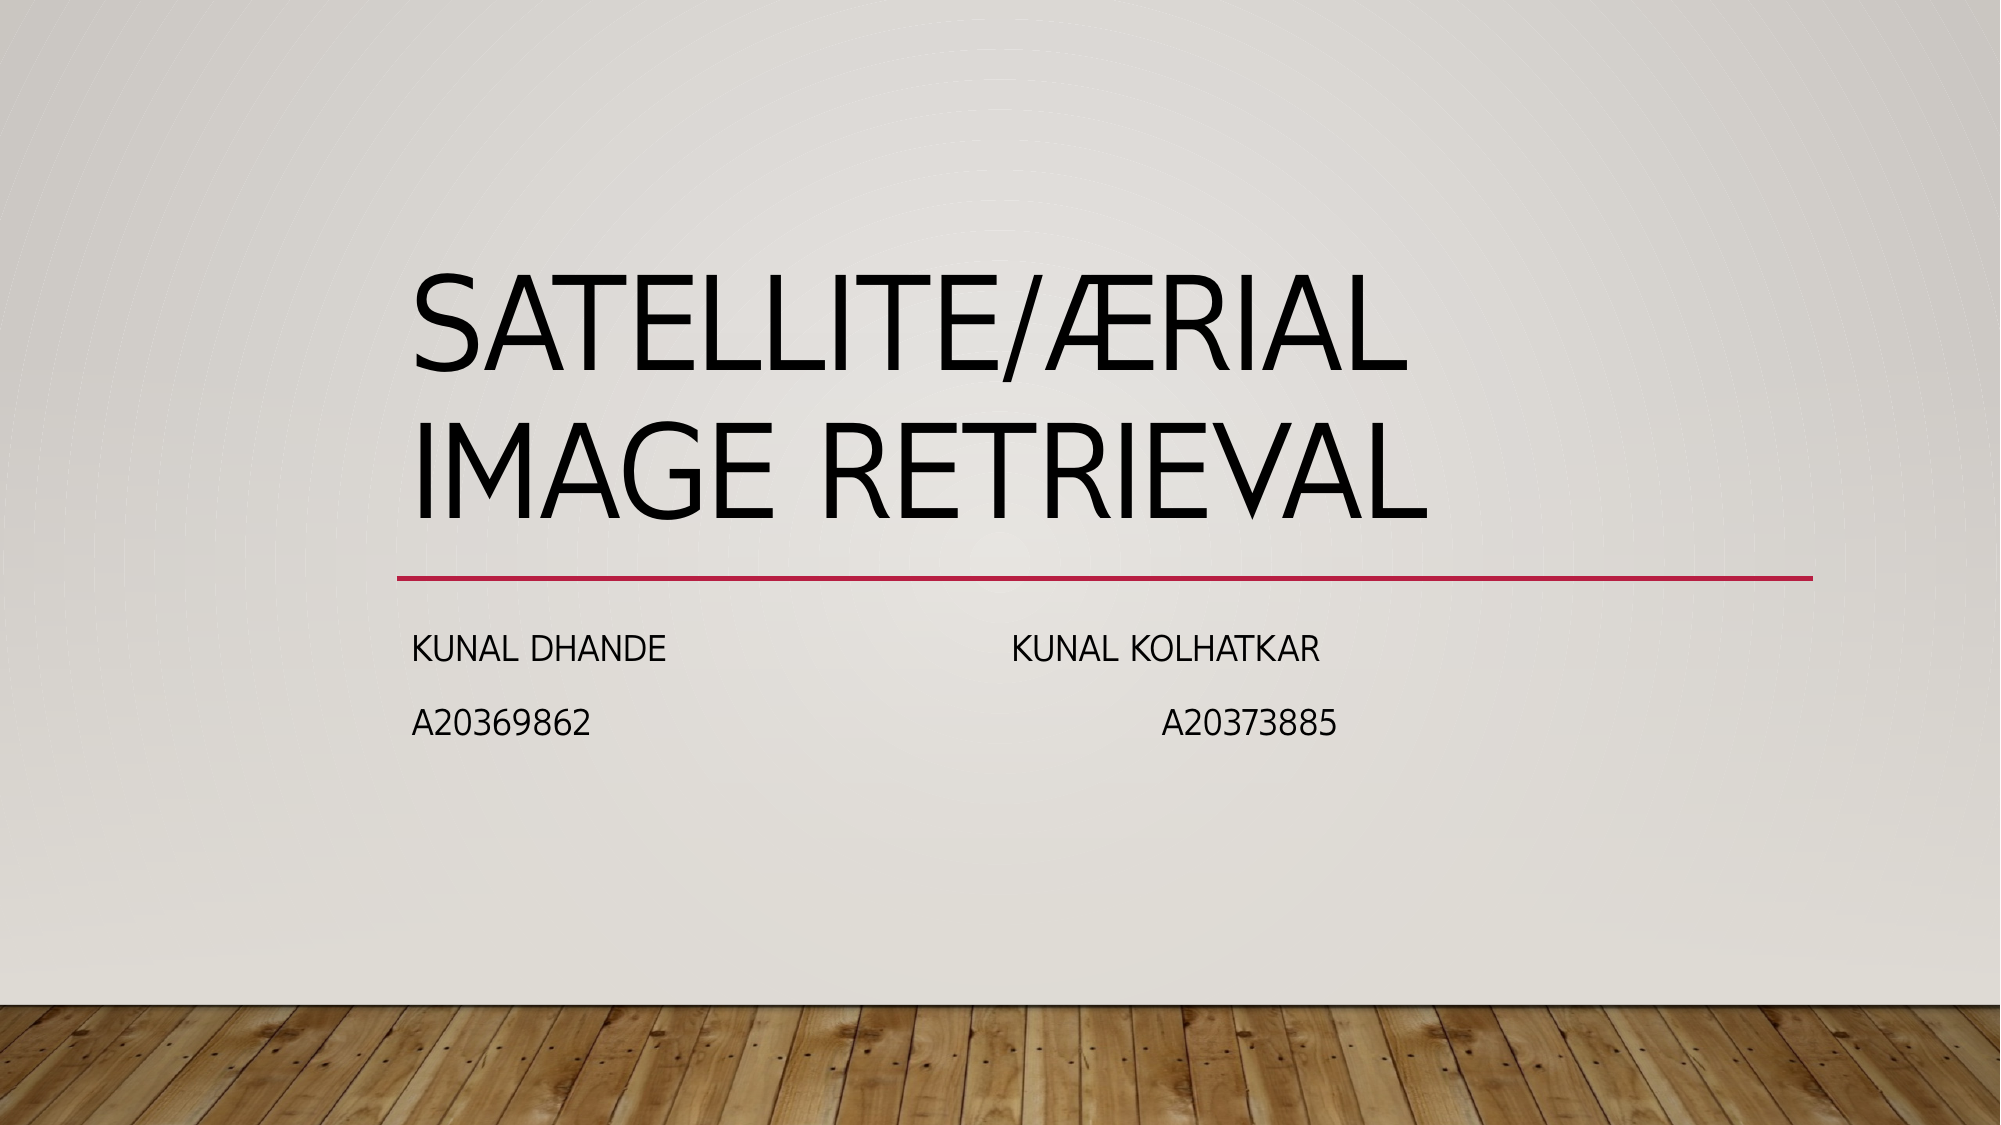

# Satellite/Aerial Image Retrieval
Kunal Dhande 			Kunal Kolhatkar
A20369862				A20373885